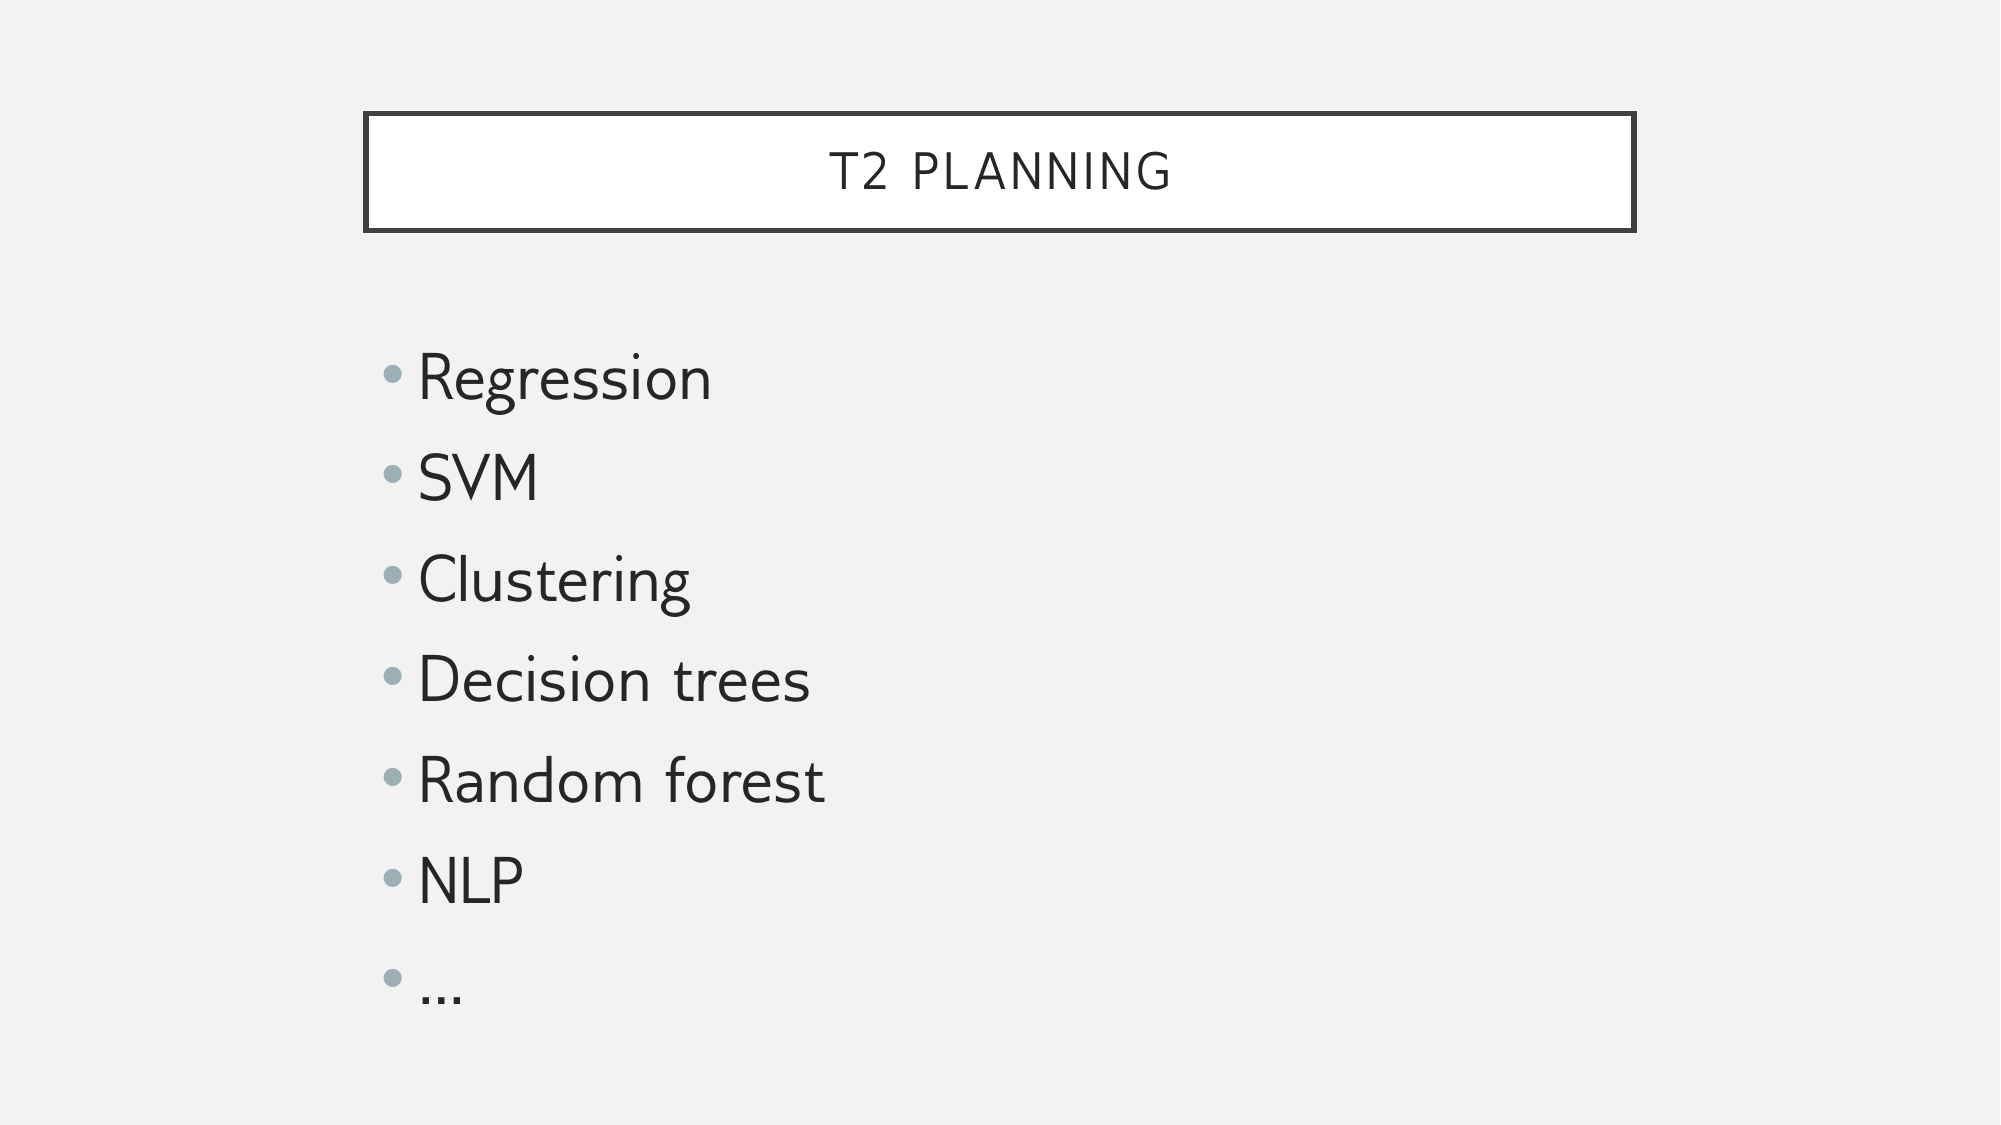

# T2 planning
Regression
SVM
Clustering
Decision trees
Random forest
NLP
…